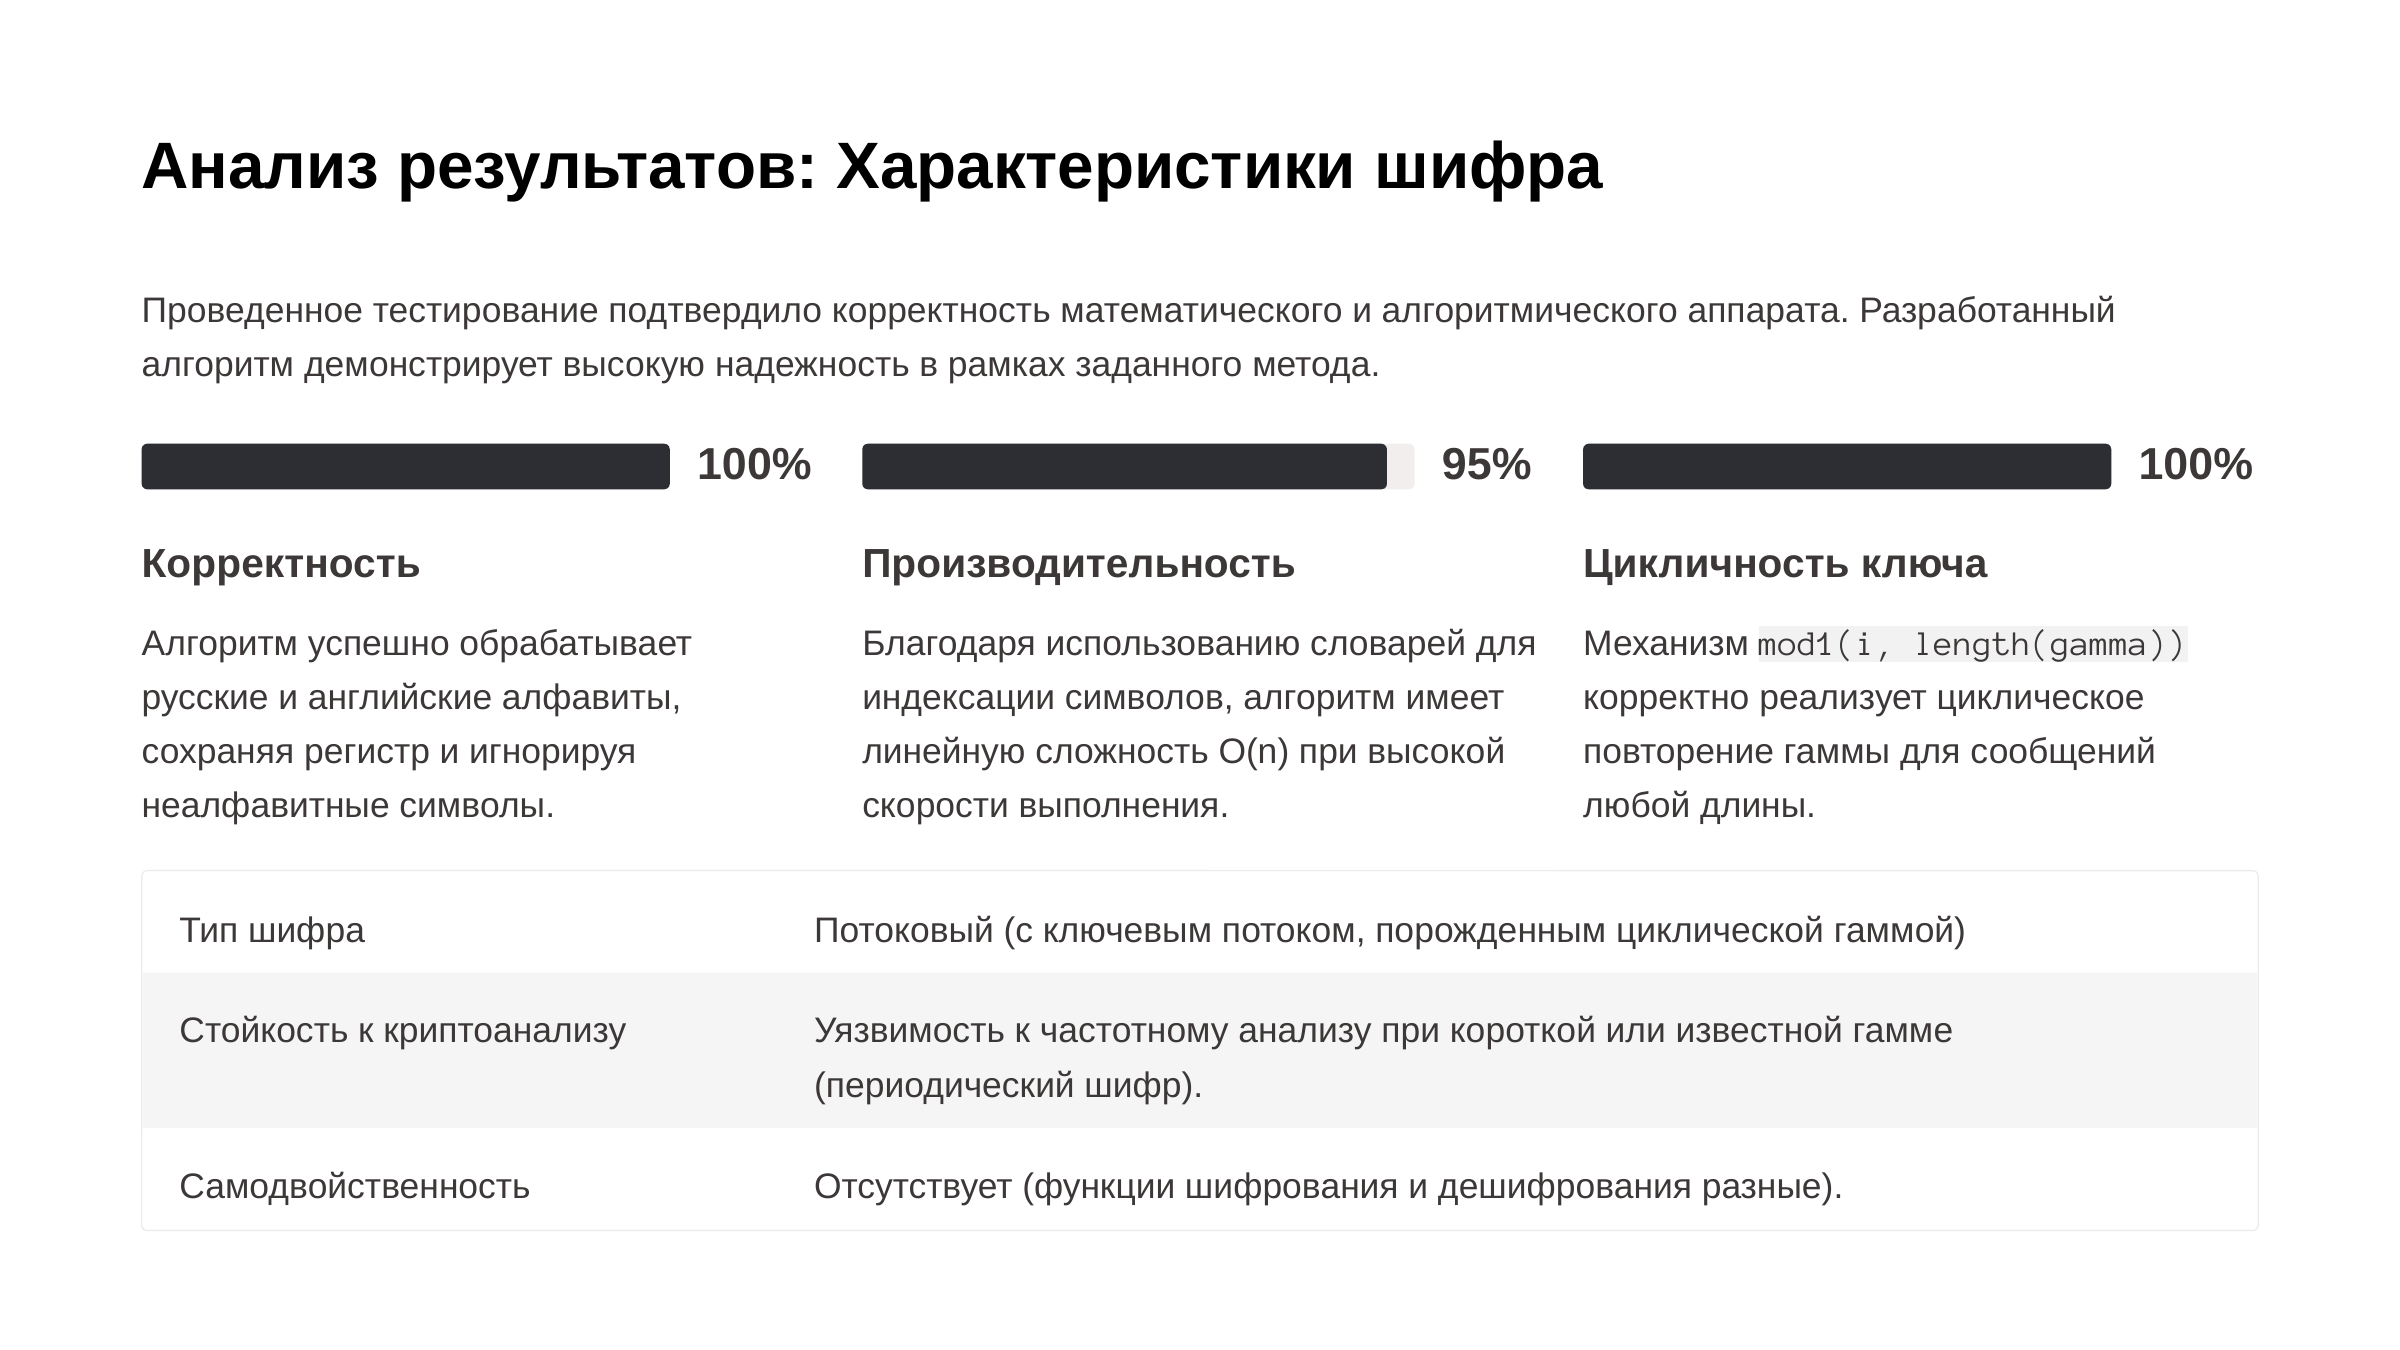

Анализ результатов: Характеристики шифра
Проведенное тестирование подтвердило корректность математического и алгоритмического аппарата. Разработанный алгоритм демонстрирует высокую надежность в рамках заданного метода.

100%

95%

100%
Корректность
Производительность
Цикличность ключа
Алгоритм успешно обрабатывает русские и английские алфавиты, сохраняя регистр и игнорируя неалфавитные символы.
Благодаря использованию словарей для индексации символов, алгоритм имеет линейную сложность O(n) при высокой скорости выполнения.
Механизм mod1(i, length(gamma)) корректно реализует циклическое повторение гаммы для сообщений любой длины.

Тип шифра
Потоковый (с ключевым потоком, порожденным циклической гаммой)

Стойкость к криптоанализу
Уязвимость к частотному анализу при короткой или известной гамме (периодический шифр).

Самодвойственность
Отсутствует (функции шифрования и дешифрования разные).